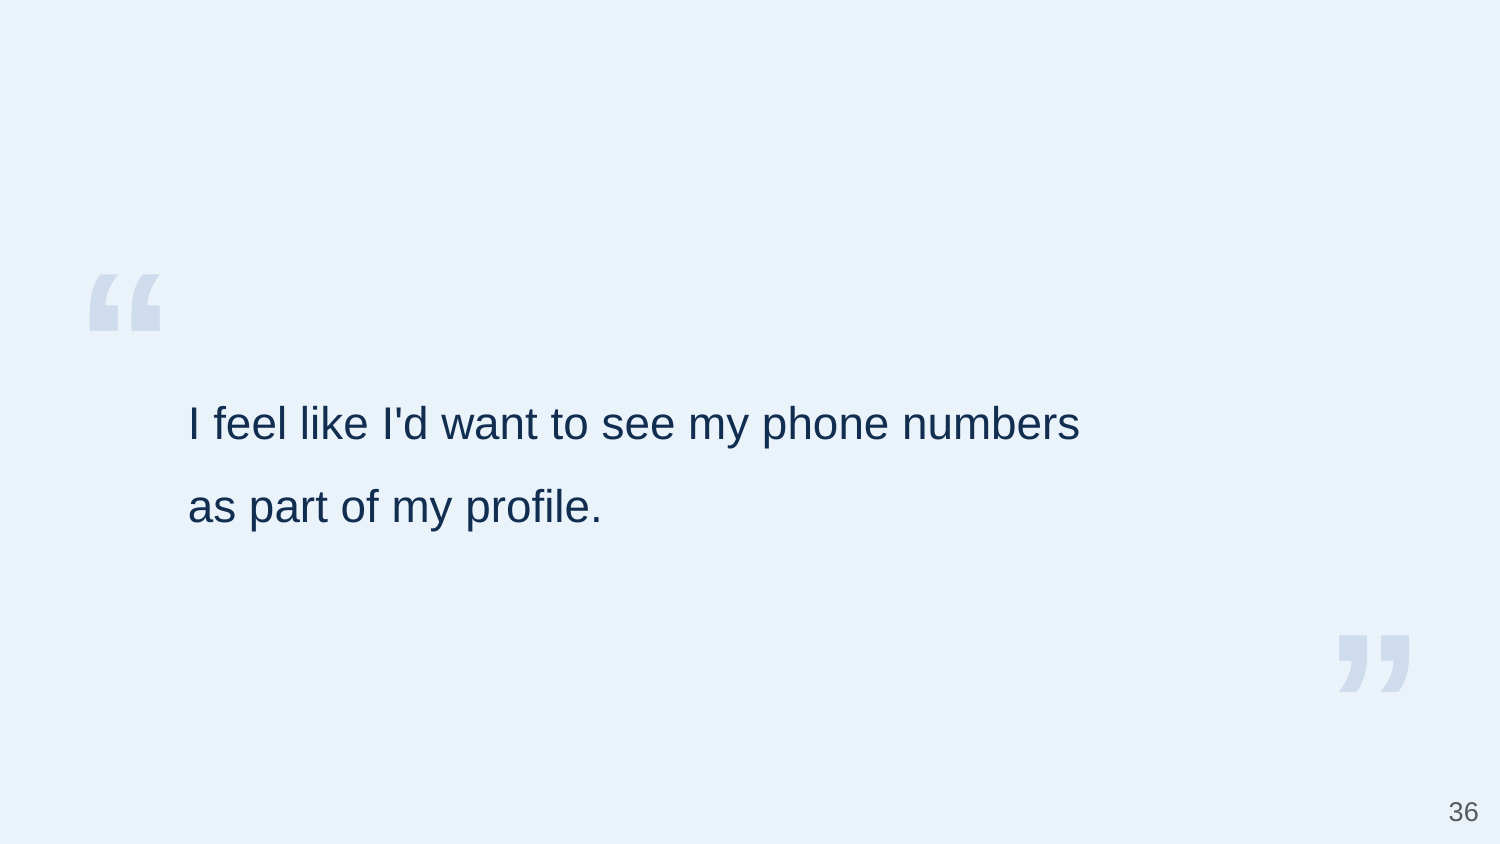

# “
I feel like I'd want to see my phone numbers
as part of my profile.
”
36